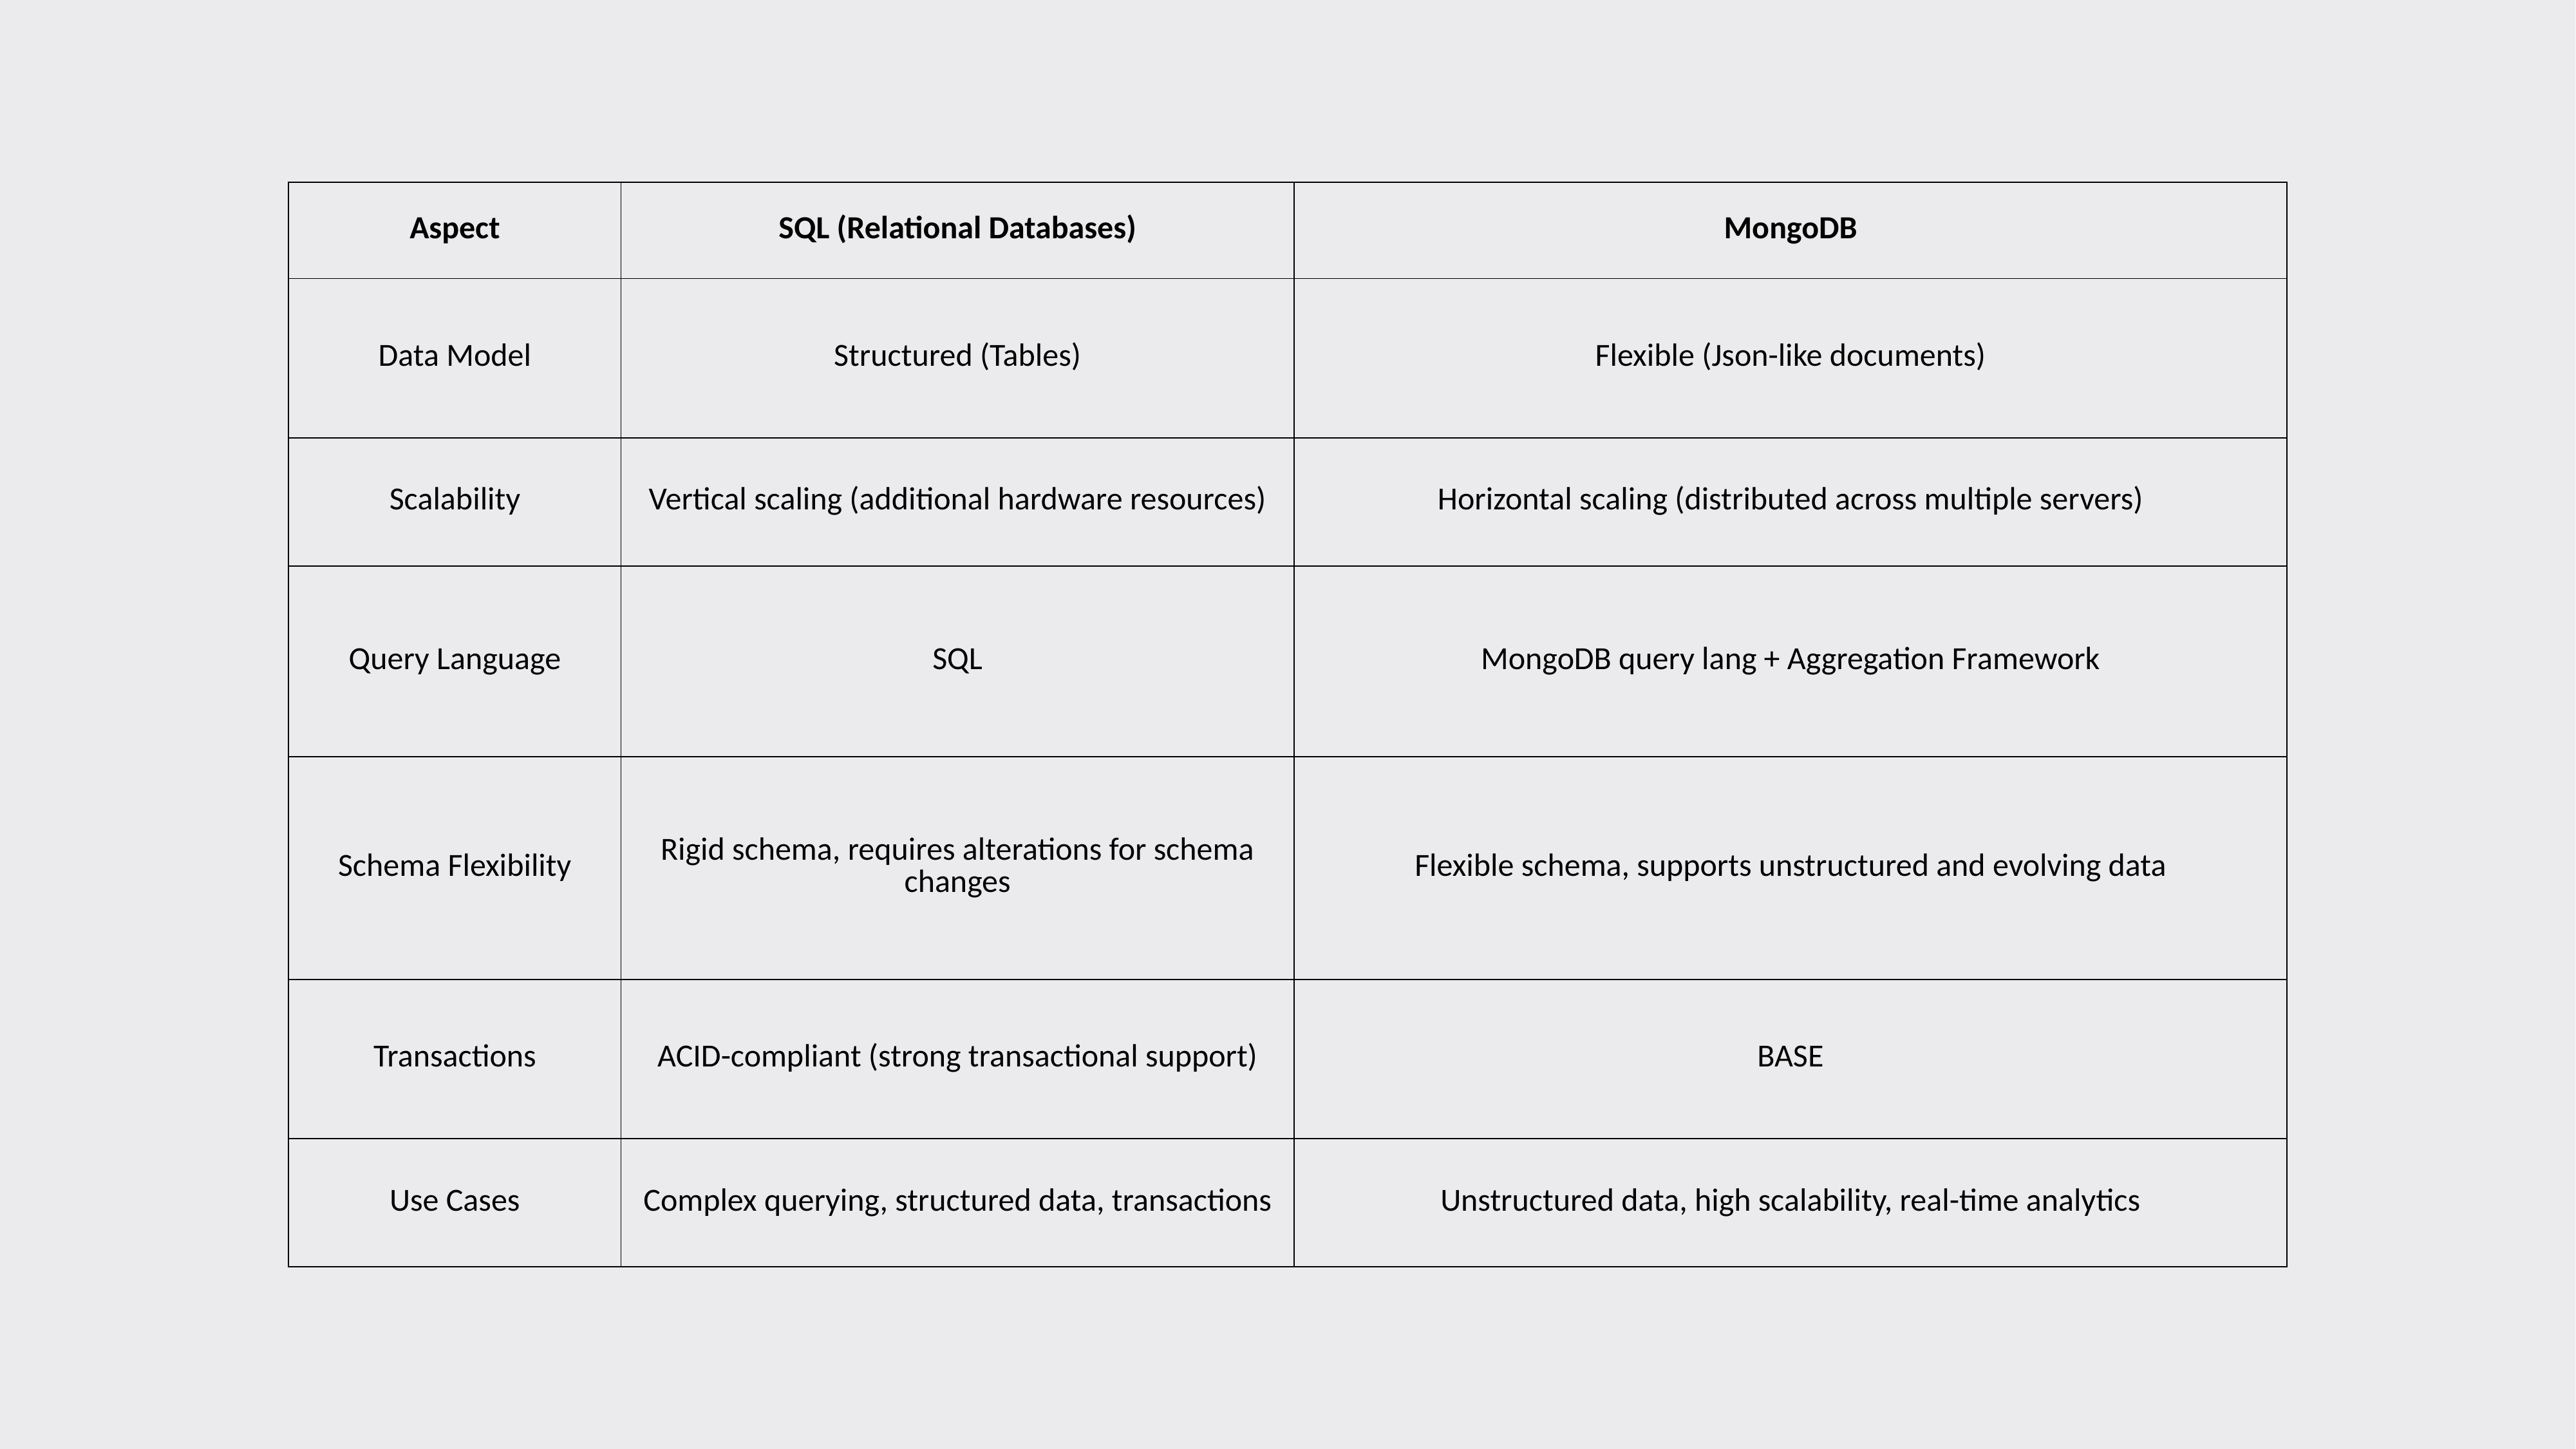

| Aspect | SQL (Relational Databases) | MongoDB |
| --- | --- | --- |
| Data Model | Structured (Tables) | Flexible (Json-like documents) |
| Scalability | Vertical scaling (additional hardware resources) | Horizontal scaling (distributed across multiple servers) |
| Query Language | SQL | MongoDB query lang + Aggregation Framework |
| Schema Flexibility | Rigid schema, requires alterations for schema changes | Flexible schema, supports unstructured and evolving data |
| Transactions | ACID-compliant (strong transactional support) | BASE |
| Use Cases | Complex querying, structured data, transactions | Unstructured data, high scalability, real-time analytics |